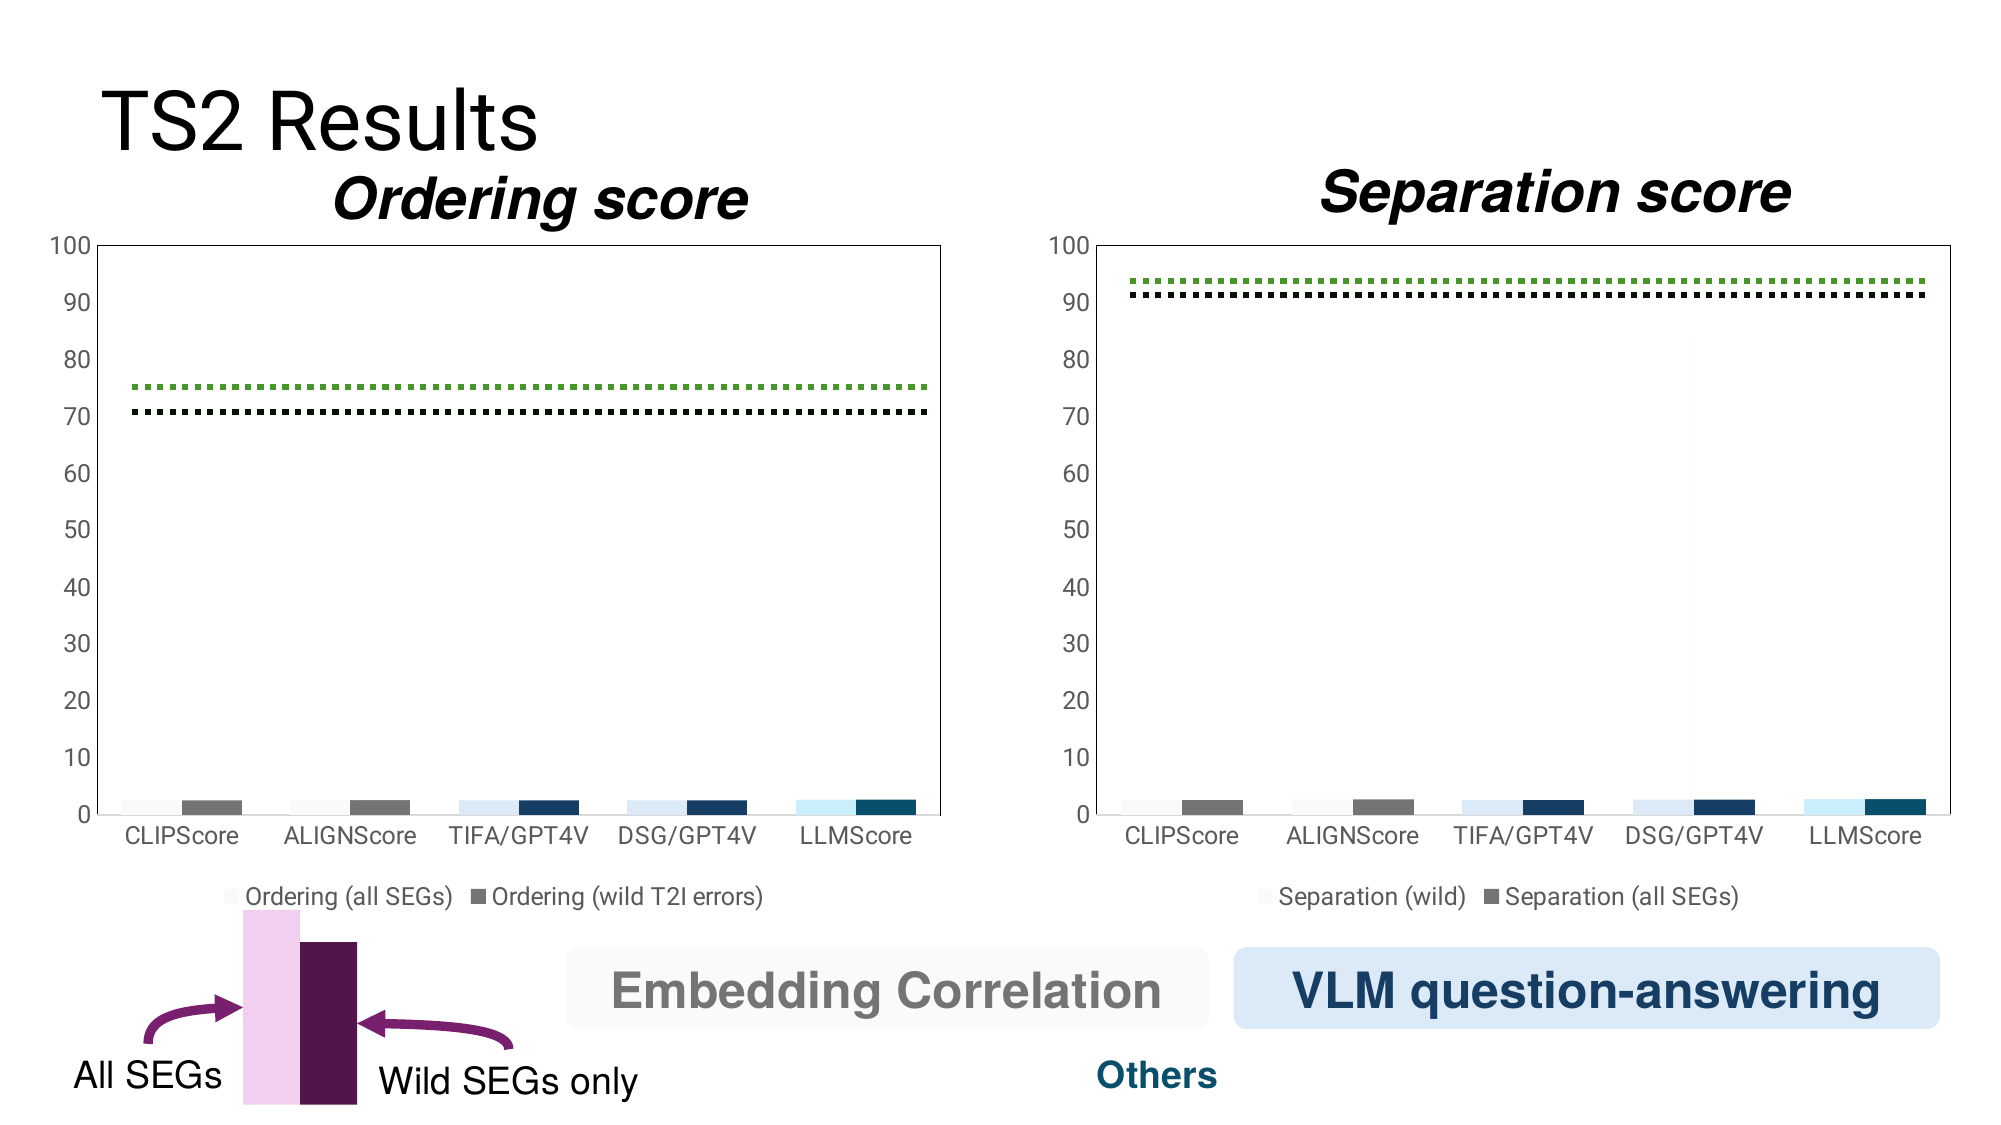

# TS2 Results
Separation score
Ordering score

### Chart

| Category | Ordering (all SEGs) | Ordering (wild T2I errors) |
|---|---|---|
| CLIPScore | 71.4 | 69.3 |
| ALIGNScore | 73.9 | 62.6 |
| TIFA/GPT4V | 77.9 | 69.5 |
| DSG/GPT4V | 79.6 | 73.0 |
| LLMScore | 57.7 | 54.1 |

### Chart

| Category | Separation (wild) | Separation (all SEGs) |
|---|---|---|
| CLIPScore | 90.7 | 90.3 |
| ALIGNScore | 92.8 | 87.9 |
| TIFA/GPT4V | 83.2 | 73.7 |
| DSG/GPT4V | 84.2 | 76.6 |
| LLMScore | 73.5 | 73.6 |

Embedding Correlation
VLM question-answering
All SEGs
Others
Wild SEGs only